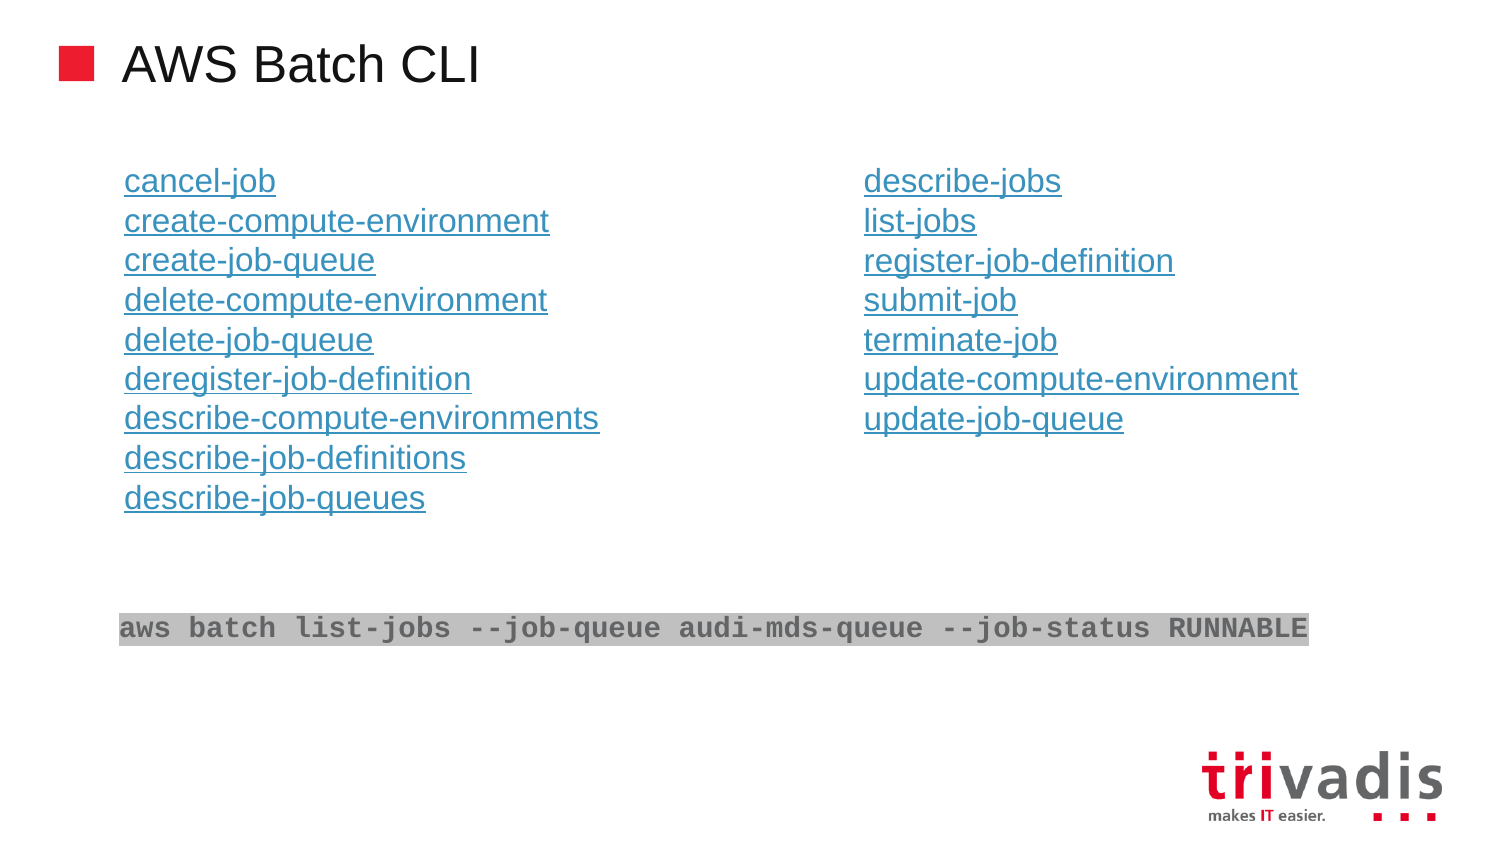

# AWS Batch CLI
cancel-job
create-compute-environment
create-job-queue
delete-compute-environment
delete-job-queue
deregister-job-definition
describe-compute-environments
describe-job-definitions
describe-job-queues

describe-jobs
list-jobs
register-job-definition
submit-job
terminate-job
update-compute-environment
update-job-queue

aws batch list-jobs --job-queue audi-mds-queue --job-status RUNNABLE